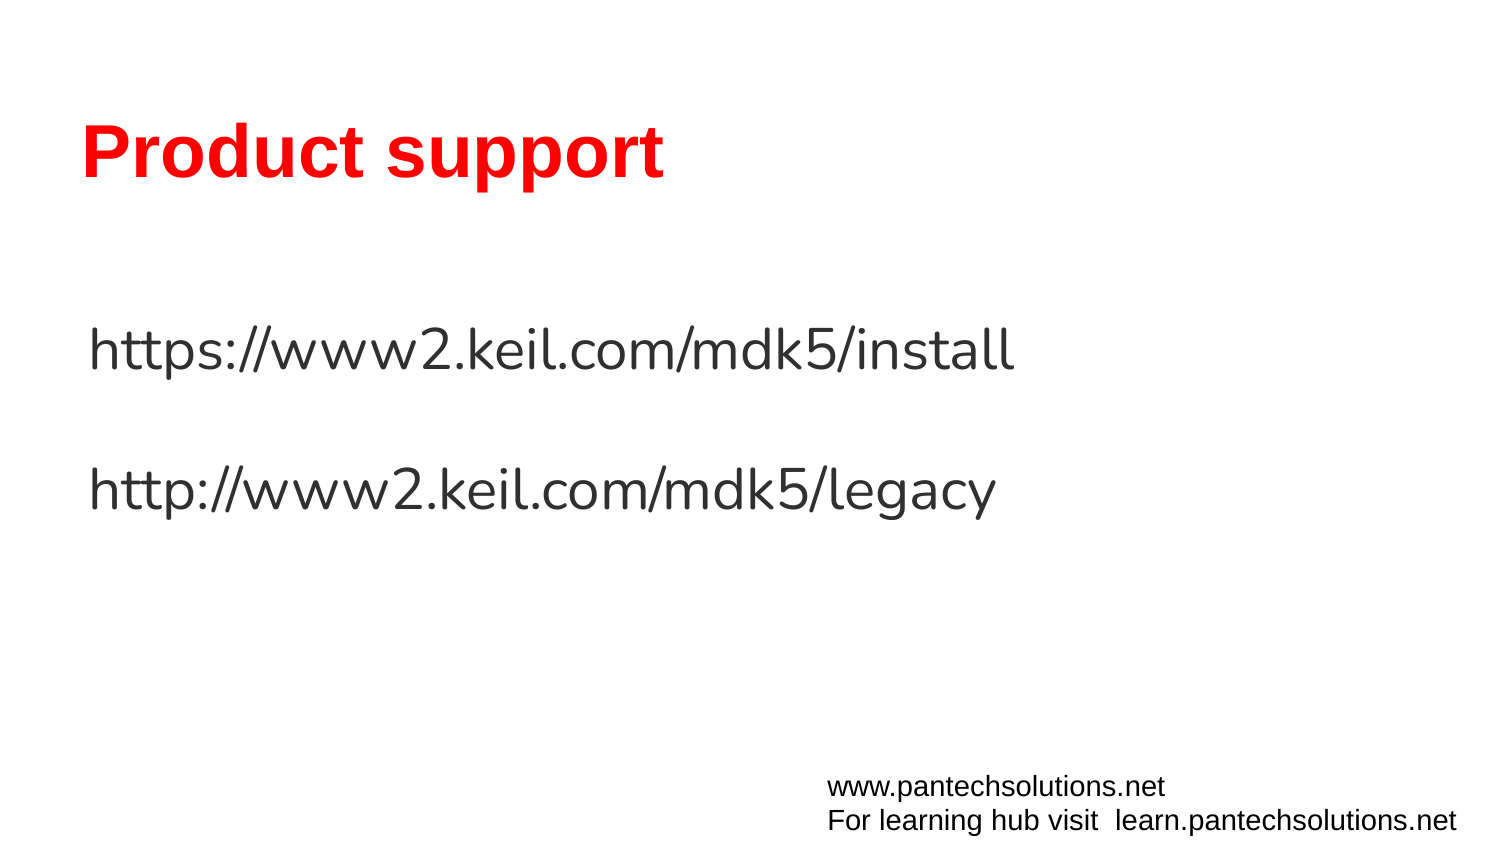

# Product support
https://www2.keil.com/mdk5/install

http://www2.keil.com/mdk5/legacy

www.pantechsolutions.net
For learning hub visit  learn.pantechsolutions.net